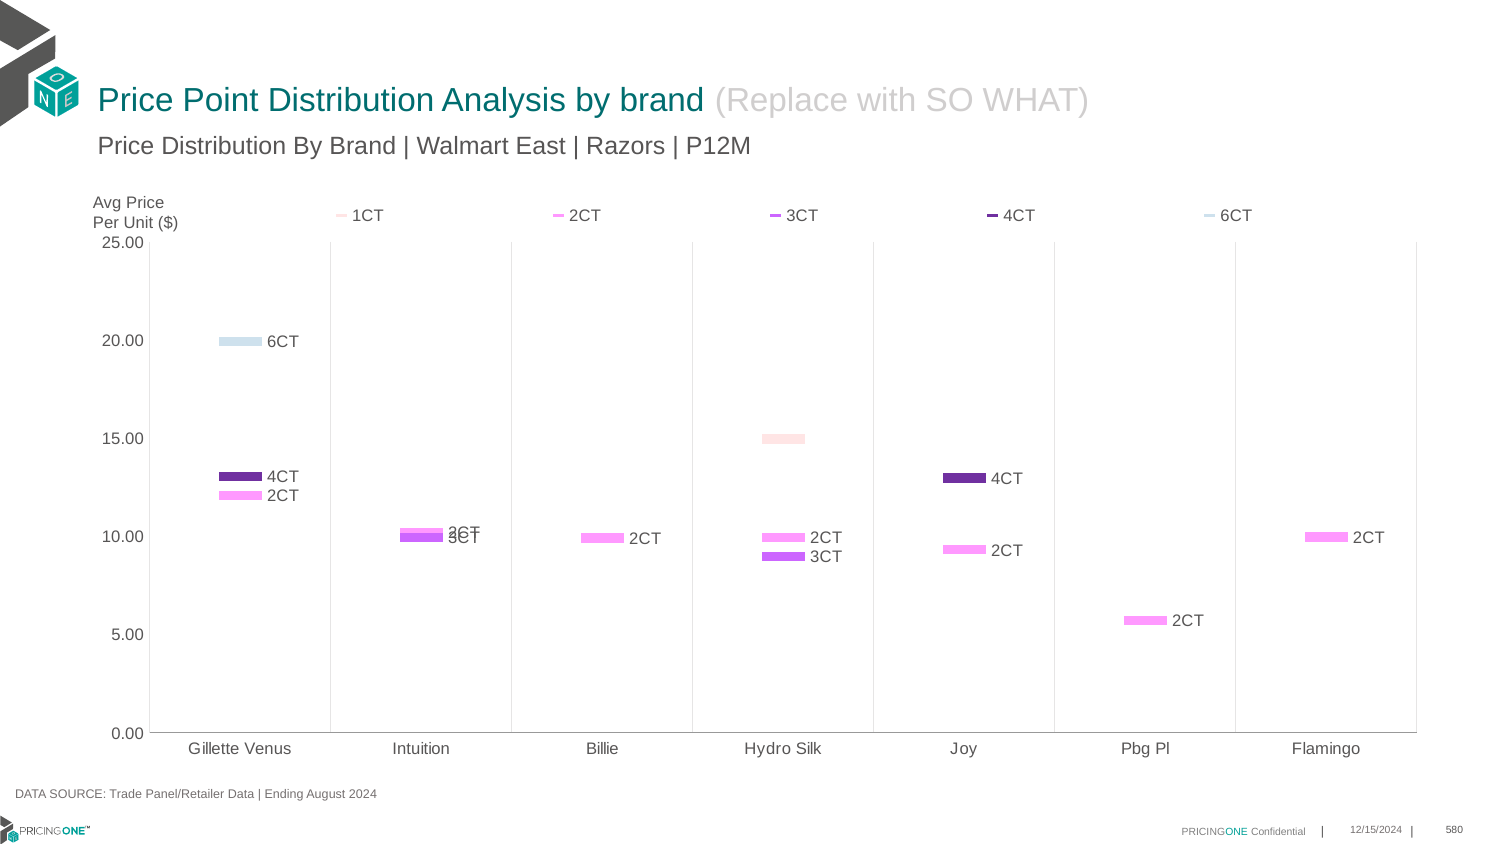

# Price Point Distribution Analysis by brand (Replace with SO WHAT)
Price Distribution By Brand | Walmart East | Razors | P12M

### Chart

| Category | 1CT | 2CT | 3CT | 4CT | 6CT |
|---|---|---|---|---|---|
| Gillette Venus | None | 12.096308599060798 | None | 13.042717811801886 | 19.937713046172917 |
| Intuition | None | 10.186384219018374 | 9.953927299502608 | None | None |
| Billie | None | 9.91004029116701 | None | None | None |
| Hydro Silk | 14.960834712204212 | 9.951285259179961 | 8.982855700037874 | None | None |
| Joy | None | 9.320208286458167 | None | 12.968509171488366 | None |
| Pbg Pl | None | 5.717202268431002 | None | None | None |
| Flamingo | None | 9.970031866567226 | None | None | None |
Avg Price
Per Unit ($)
DATA SOURCE: Trade Panel/Retailer Data | Ending August 2024
12/15/2024
580